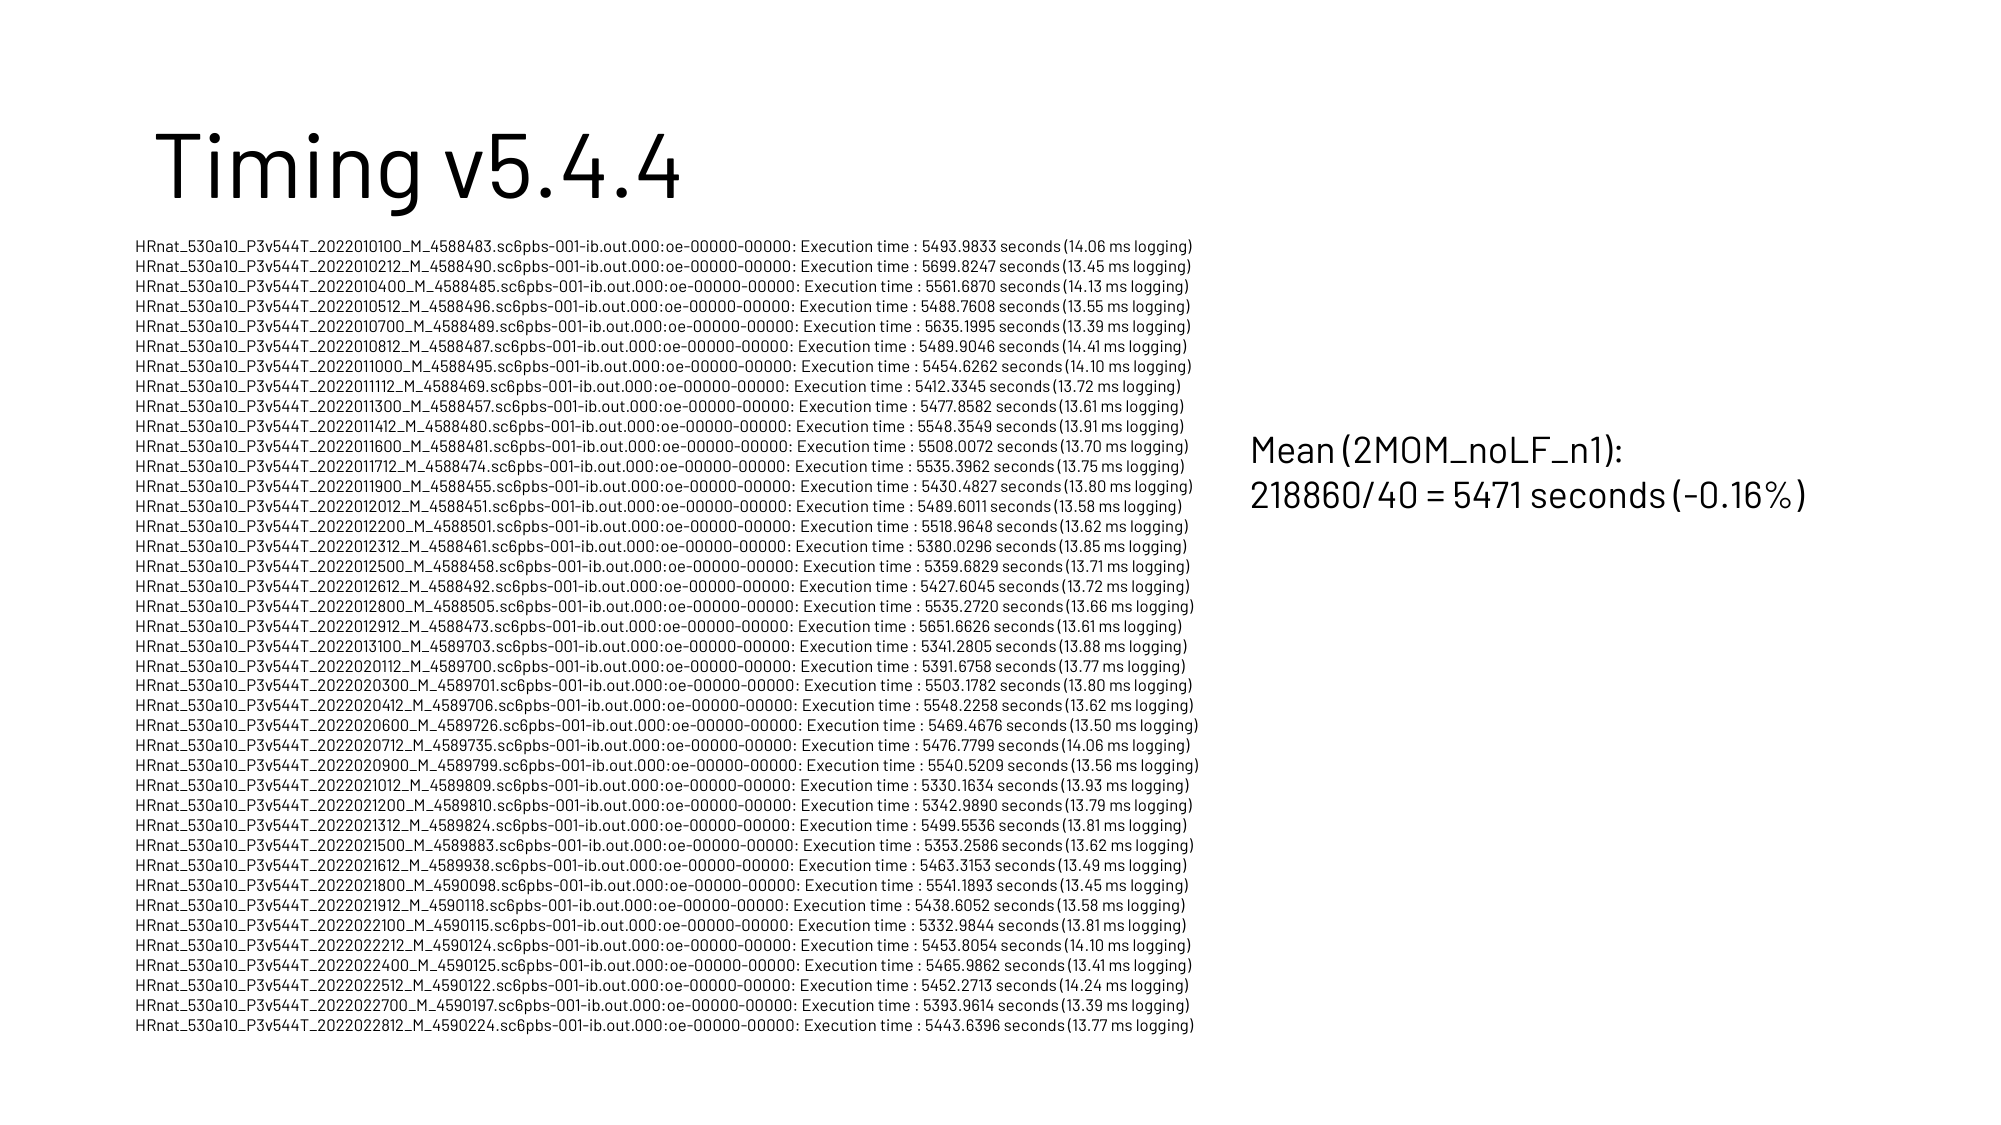

# Timing v5.4.4
HRnat_530a10_P3v544T_2022010100_M_4588483.sc6pbs-001-ib.out.000:oe-00000-00000: Execution time : 5493.9833 seconds (14.06 ms logging)
HRnat_530a10_P3v544T_2022010212_M_4588490.sc6pbs-001-ib.out.000:oe-00000-00000: Execution time : 5699.8247 seconds (13.45 ms logging)
HRnat_530a10_P3v544T_2022010400_M_4588485.sc6pbs-001-ib.out.000:oe-00000-00000: Execution time : 5561.6870 seconds (14.13 ms logging)
HRnat_530a10_P3v544T_2022010512_M_4588496.sc6pbs-001-ib.out.000:oe-00000-00000: Execution time : 5488.7608 seconds (13.55 ms logging)
HRnat_530a10_P3v544T_2022010700_M_4588489.sc6pbs-001-ib.out.000:oe-00000-00000: Execution time : 5635.1995 seconds (13.39 ms logging)
HRnat_530a10_P3v544T_2022010812_M_4588487.sc6pbs-001-ib.out.000:oe-00000-00000: Execution time : 5489.9046 seconds (14.41 ms logging)
HRnat_530a10_P3v544T_2022011000_M_4588495.sc6pbs-001-ib.out.000:oe-00000-00000: Execution time : 5454.6262 seconds (14.10 ms logging)
HRnat_530a10_P3v544T_2022011112_M_4588469.sc6pbs-001-ib.out.000:oe-00000-00000: Execution time : 5412.3345 seconds (13.72 ms logging)
HRnat_530a10_P3v544T_2022011300_M_4588457.sc6pbs-001-ib.out.000:oe-00000-00000: Execution time : 5477.8582 seconds (13.61 ms logging)
HRnat_530a10_P3v544T_2022011412_M_4588480.sc6pbs-001-ib.out.000:oe-00000-00000: Execution time : 5548.3549 seconds (13.91 ms logging)
HRnat_530a10_P3v544T_2022011600_M_4588481.sc6pbs-001-ib.out.000:oe-00000-00000: Execution time : 5508.0072 seconds (13.70 ms logging)
HRnat_530a10_P3v544T_2022011712_M_4588474.sc6pbs-001-ib.out.000:oe-00000-00000: Execution time : 5535.3962 seconds (13.75 ms logging)
HRnat_530a10_P3v544T_2022011900_M_4588455.sc6pbs-001-ib.out.000:oe-00000-00000: Execution time : 5430.4827 seconds (13.80 ms logging)
HRnat_530a10_P3v544T_2022012012_M_4588451.sc6pbs-001-ib.out.000:oe-00000-00000: Execution time : 5489.6011 seconds (13.58 ms logging)
HRnat_530a10_P3v544T_2022012200_M_4588501.sc6pbs-001-ib.out.000:oe-00000-00000: Execution time : 5518.9648 seconds (13.62 ms logging)
HRnat_530a10_P3v544T_2022012312_M_4588461.sc6pbs-001-ib.out.000:oe-00000-00000: Execution time : 5380.0296 seconds (13.85 ms logging)
HRnat_530a10_P3v544T_2022012500_M_4588458.sc6pbs-001-ib.out.000:oe-00000-00000: Execution time : 5359.6829 seconds (13.71 ms logging)
HRnat_530a10_P3v544T_2022012612_M_4588492.sc6pbs-001-ib.out.000:oe-00000-00000: Execution time : 5427.6045 seconds (13.72 ms logging)
HRnat_530a10_P3v544T_2022012800_M_4588505.sc6pbs-001-ib.out.000:oe-00000-00000: Execution time : 5535.2720 seconds (13.66 ms logging)
HRnat_530a10_P3v544T_2022012912_M_4588473.sc6pbs-001-ib.out.000:oe-00000-00000: Execution time : 5651.6626 seconds (13.61 ms logging)
HRnat_530a10_P3v544T_2022013100_M_4589703.sc6pbs-001-ib.out.000:oe-00000-00000: Execution time : 5341.2805 seconds (13.88 ms logging)
HRnat_530a10_P3v544T_2022020112_M_4589700.sc6pbs-001-ib.out.000:oe-00000-00000: Execution time : 5391.6758 seconds (13.77 ms logging)
HRnat_530a10_P3v544T_2022020300_M_4589701.sc6pbs-001-ib.out.000:oe-00000-00000: Execution time : 5503.1782 seconds (13.80 ms logging)
HRnat_530a10_P3v544T_2022020412_M_4589706.sc6pbs-001-ib.out.000:oe-00000-00000: Execution time : 5548.2258 seconds (13.62 ms logging)
HRnat_530a10_P3v544T_2022020600_M_4589726.sc6pbs-001-ib.out.000:oe-00000-00000: Execution time : 5469.4676 seconds (13.50 ms logging)
HRnat_530a10_P3v544T_2022020712_M_4589735.sc6pbs-001-ib.out.000:oe-00000-00000: Execution time : 5476.7799 seconds (14.06 ms logging)
HRnat_530a10_P3v544T_2022020900_M_4589799.sc6pbs-001-ib.out.000:oe-00000-00000: Execution time : 5540.5209 seconds (13.56 ms logging)
HRnat_530a10_P3v544T_2022021012_M_4589809.sc6pbs-001-ib.out.000:oe-00000-00000: Execution time : 5330.1634 seconds (13.93 ms logging)
HRnat_530a10_P3v544T_2022021200_M_4589810.sc6pbs-001-ib.out.000:oe-00000-00000: Execution time : 5342.9890 seconds (13.79 ms logging)
HRnat_530a10_P3v544T_2022021312_M_4589824.sc6pbs-001-ib.out.000:oe-00000-00000: Execution time : 5499.5536 seconds (13.81 ms logging)
HRnat_530a10_P3v544T_2022021500_M_4589883.sc6pbs-001-ib.out.000:oe-00000-00000: Execution time : 5353.2586 seconds (13.62 ms logging)
HRnat_530a10_P3v544T_2022021612_M_4589938.sc6pbs-001-ib.out.000:oe-00000-00000: Execution time : 5463.3153 seconds (13.49 ms logging)
HRnat_530a10_P3v544T_2022021800_M_4590098.sc6pbs-001-ib.out.000:oe-00000-00000: Execution time : 5541.1893 seconds (13.45 ms logging)
HRnat_530a10_P3v544T_2022021912_M_4590118.sc6pbs-001-ib.out.000:oe-00000-00000: Execution time : 5438.6052 seconds (13.58 ms logging)
HRnat_530a10_P3v544T_2022022100_M_4590115.sc6pbs-001-ib.out.000:oe-00000-00000: Execution time : 5332.9844 seconds (13.81 ms logging)
HRnat_530a10_P3v544T_2022022212_M_4590124.sc6pbs-001-ib.out.000:oe-00000-00000: Execution time : 5453.8054 seconds (14.10 ms logging)
HRnat_530a10_P3v544T_2022022400_M_4590125.sc6pbs-001-ib.out.000:oe-00000-00000: Execution time : 5465.9862 seconds (13.41 ms logging)
HRnat_530a10_P3v544T_2022022512_M_4590122.sc6pbs-001-ib.out.000:oe-00000-00000: Execution time : 5452.2713 seconds (14.24 ms logging)
HRnat_530a10_P3v544T_2022022700_M_4590197.sc6pbs-001-ib.out.000:oe-00000-00000: Execution time : 5393.9614 seconds (13.39 ms logging)
HRnat_530a10_P3v544T_2022022812_M_4590224.sc6pbs-001-ib.out.000:oe-00000-00000: Execution time : 5443.6396 seconds (13.77 ms logging)
Mean (2MOM_noLF_n1):
218860/40 = 5471 seconds (-0.16%)